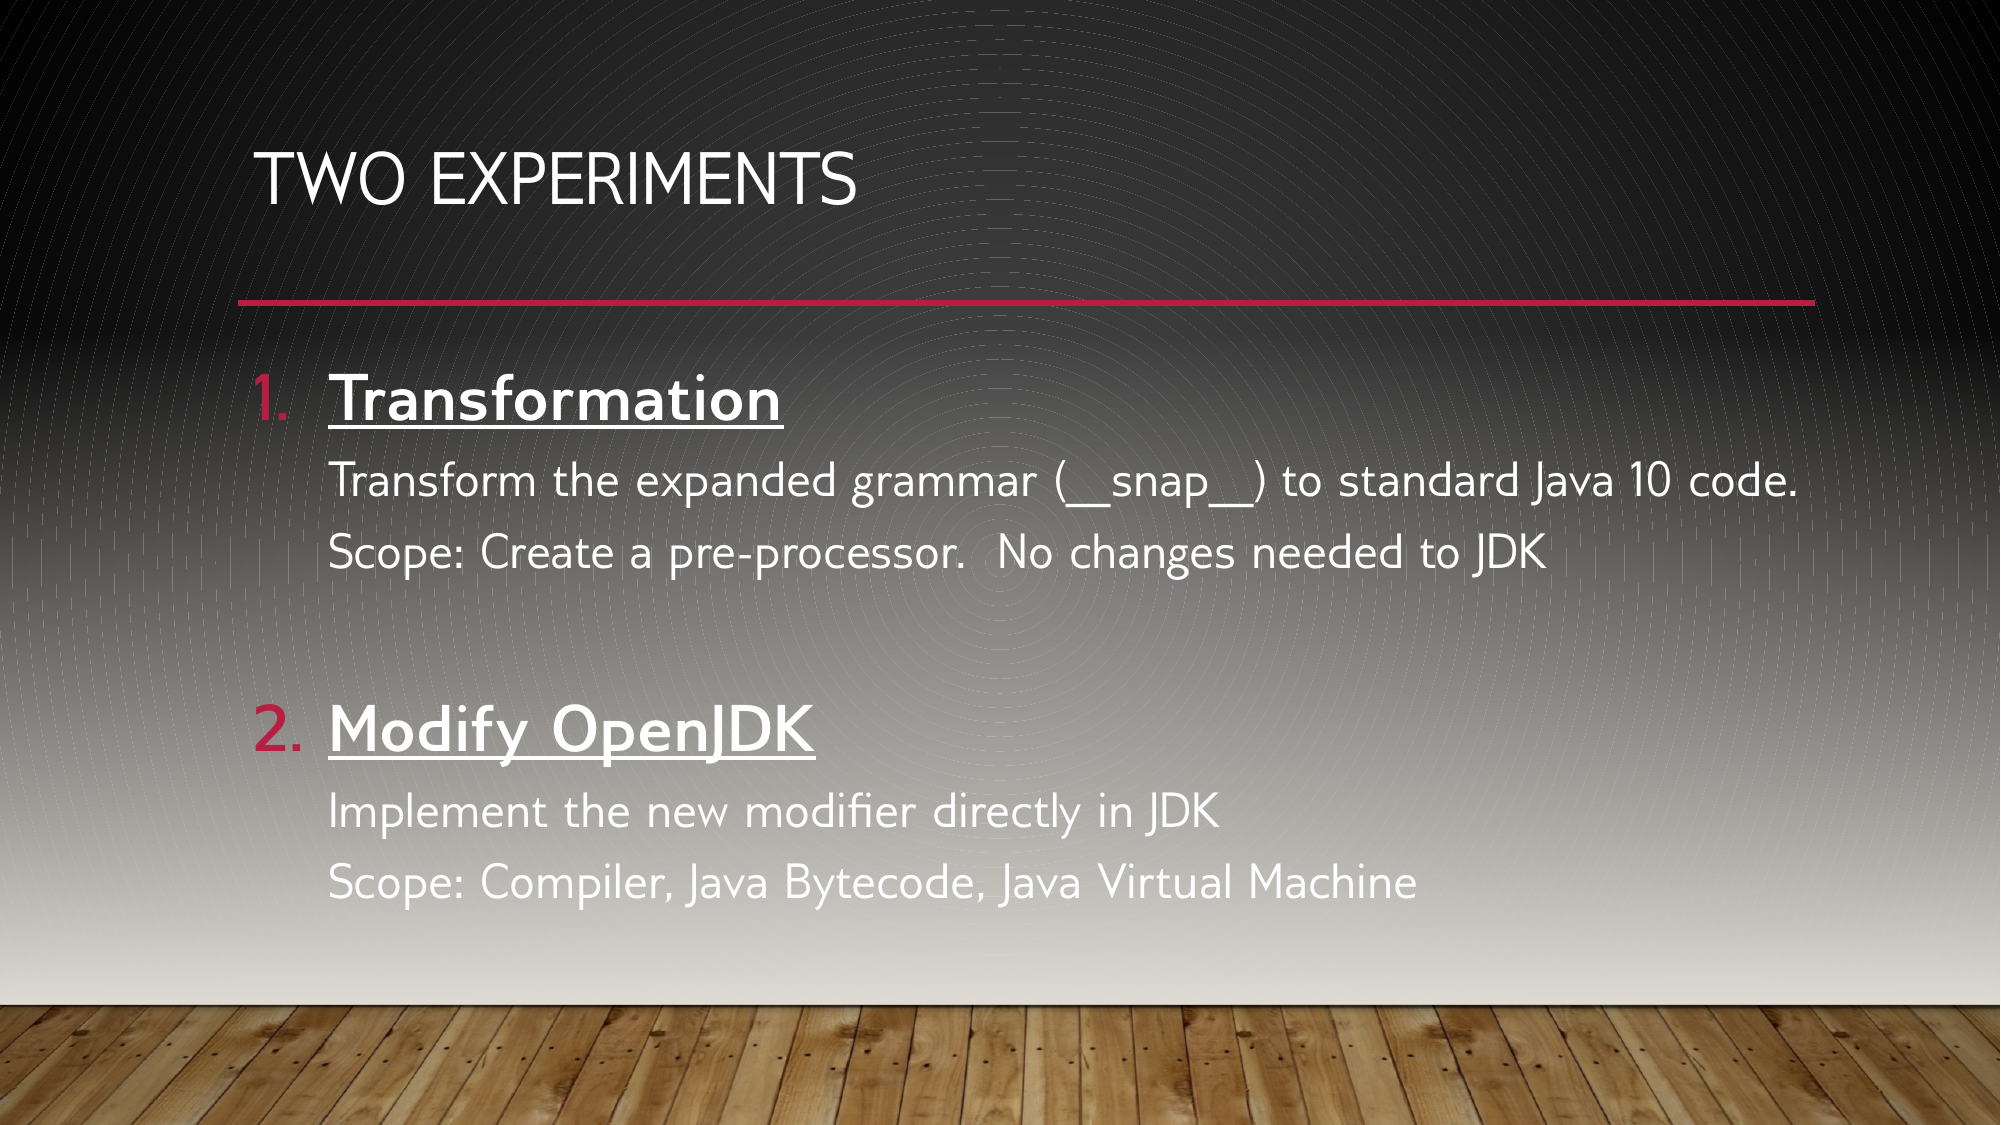

# Two Experiments
Transformation
Transform the expanded grammar (__snap__) to standard Java 10 code.
Scope: Create a pre-processor.  No changes needed to JDK
Modify OpenJDK
Implement the new modifier directly in JDK
Scope: Compiler, Java Bytecode, Java Virtual Machine